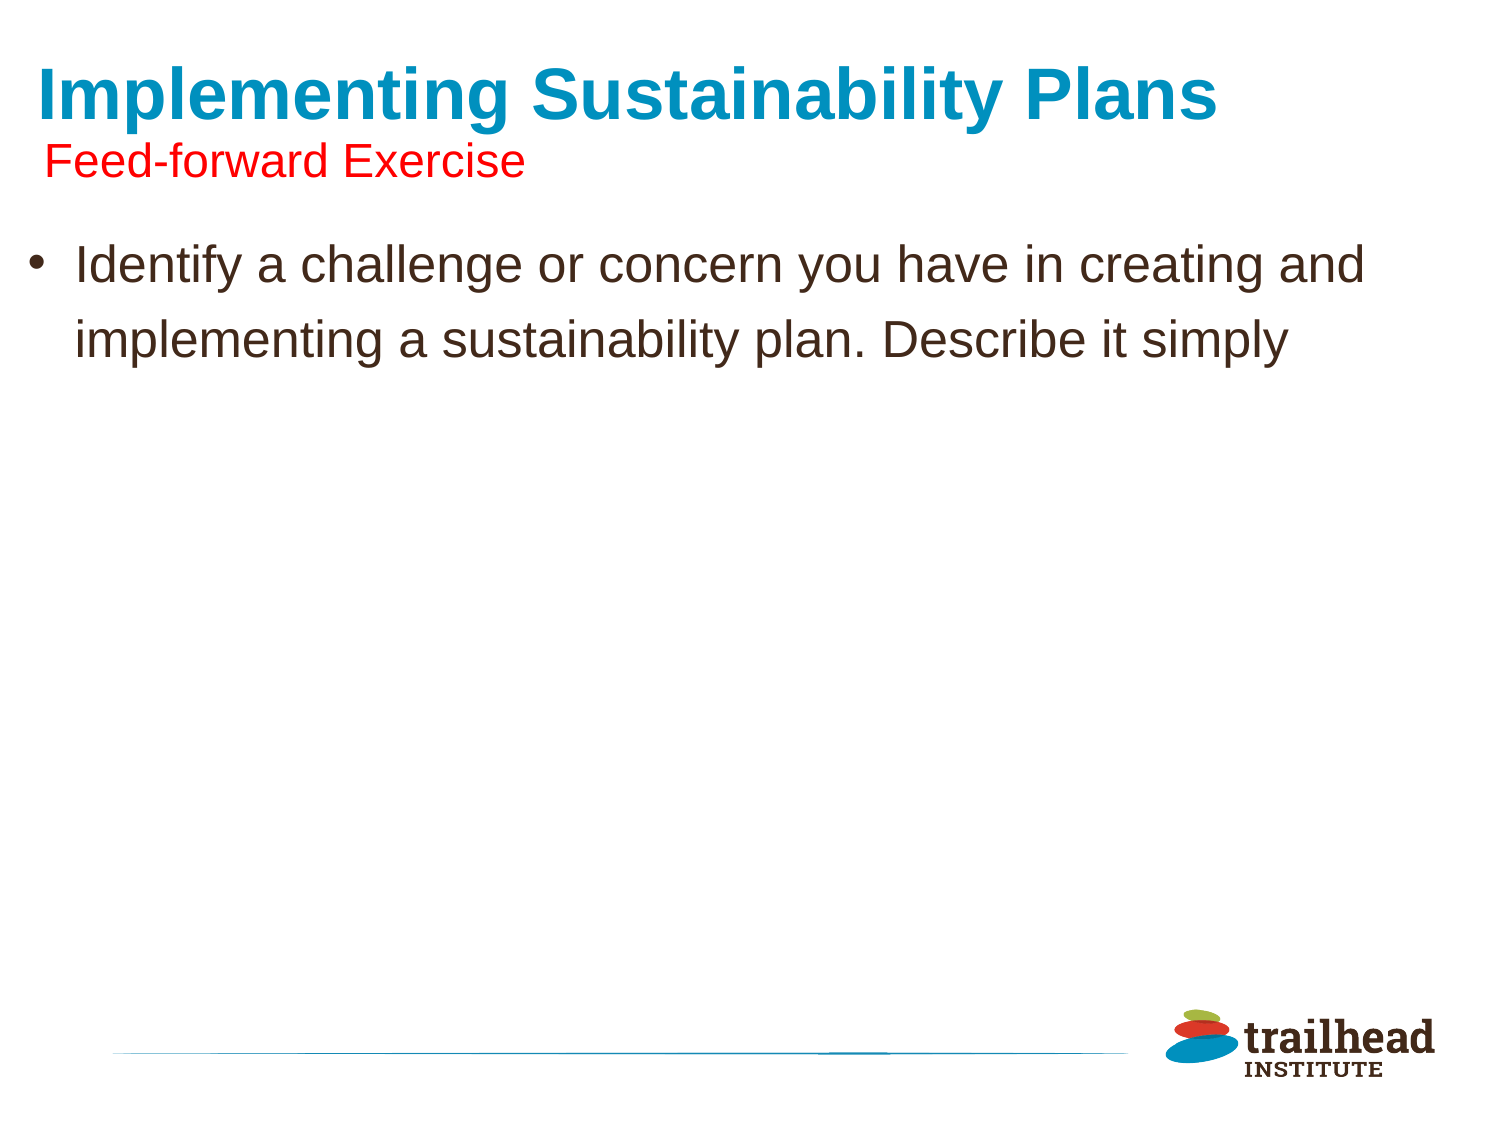

# Implementing Sustainability Plans
Feed-forward Exercise
Identify a challenge or concern you have in creating and implementing a sustainability plan. Describe it simply